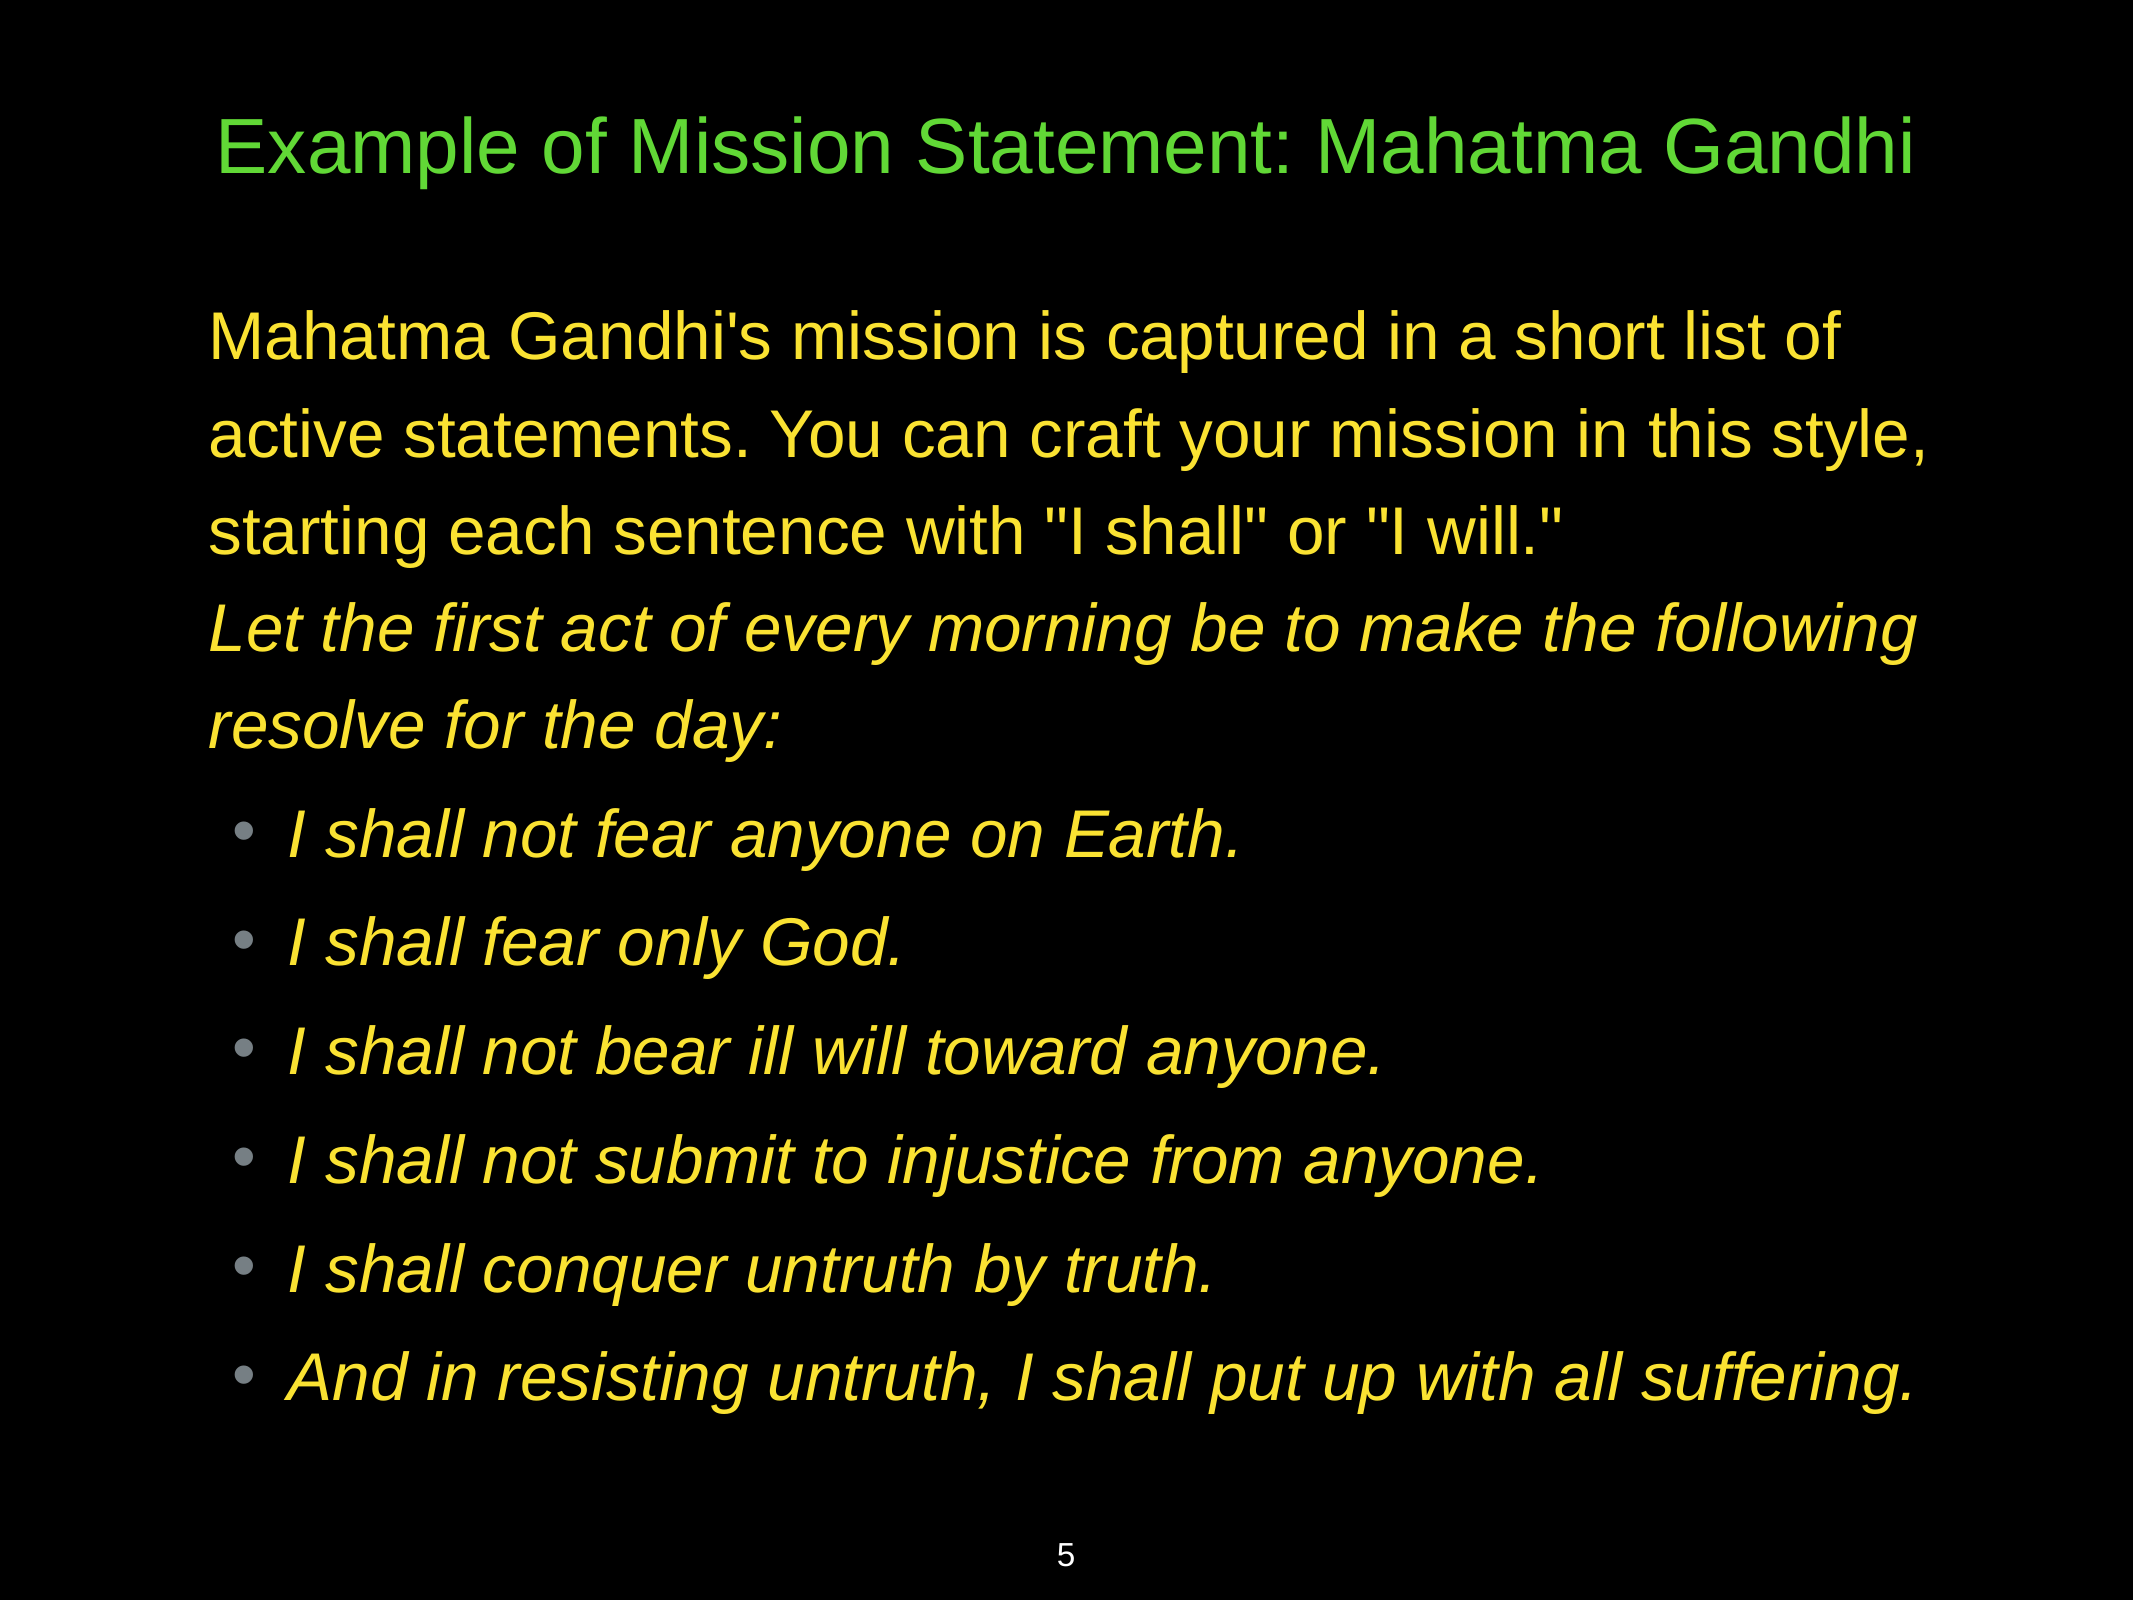

# Example of Mission Statement: Mahatma Gandhi
Mahatma Gandhi's mission is captured in a short list of active statements. You can craft your mission in this style, starting each sentence with "I shall" or "I will."
Let the first act of every morning be to make the following resolve for the day:
	I shall not fear anyone on Earth.
	I shall fear only God.
	I shall not bear ill will toward anyone.
	I shall not submit to injustice from anyone.
	I shall conquer untruth by truth.
	And in resisting untruth, I shall put up with all suffering.
5